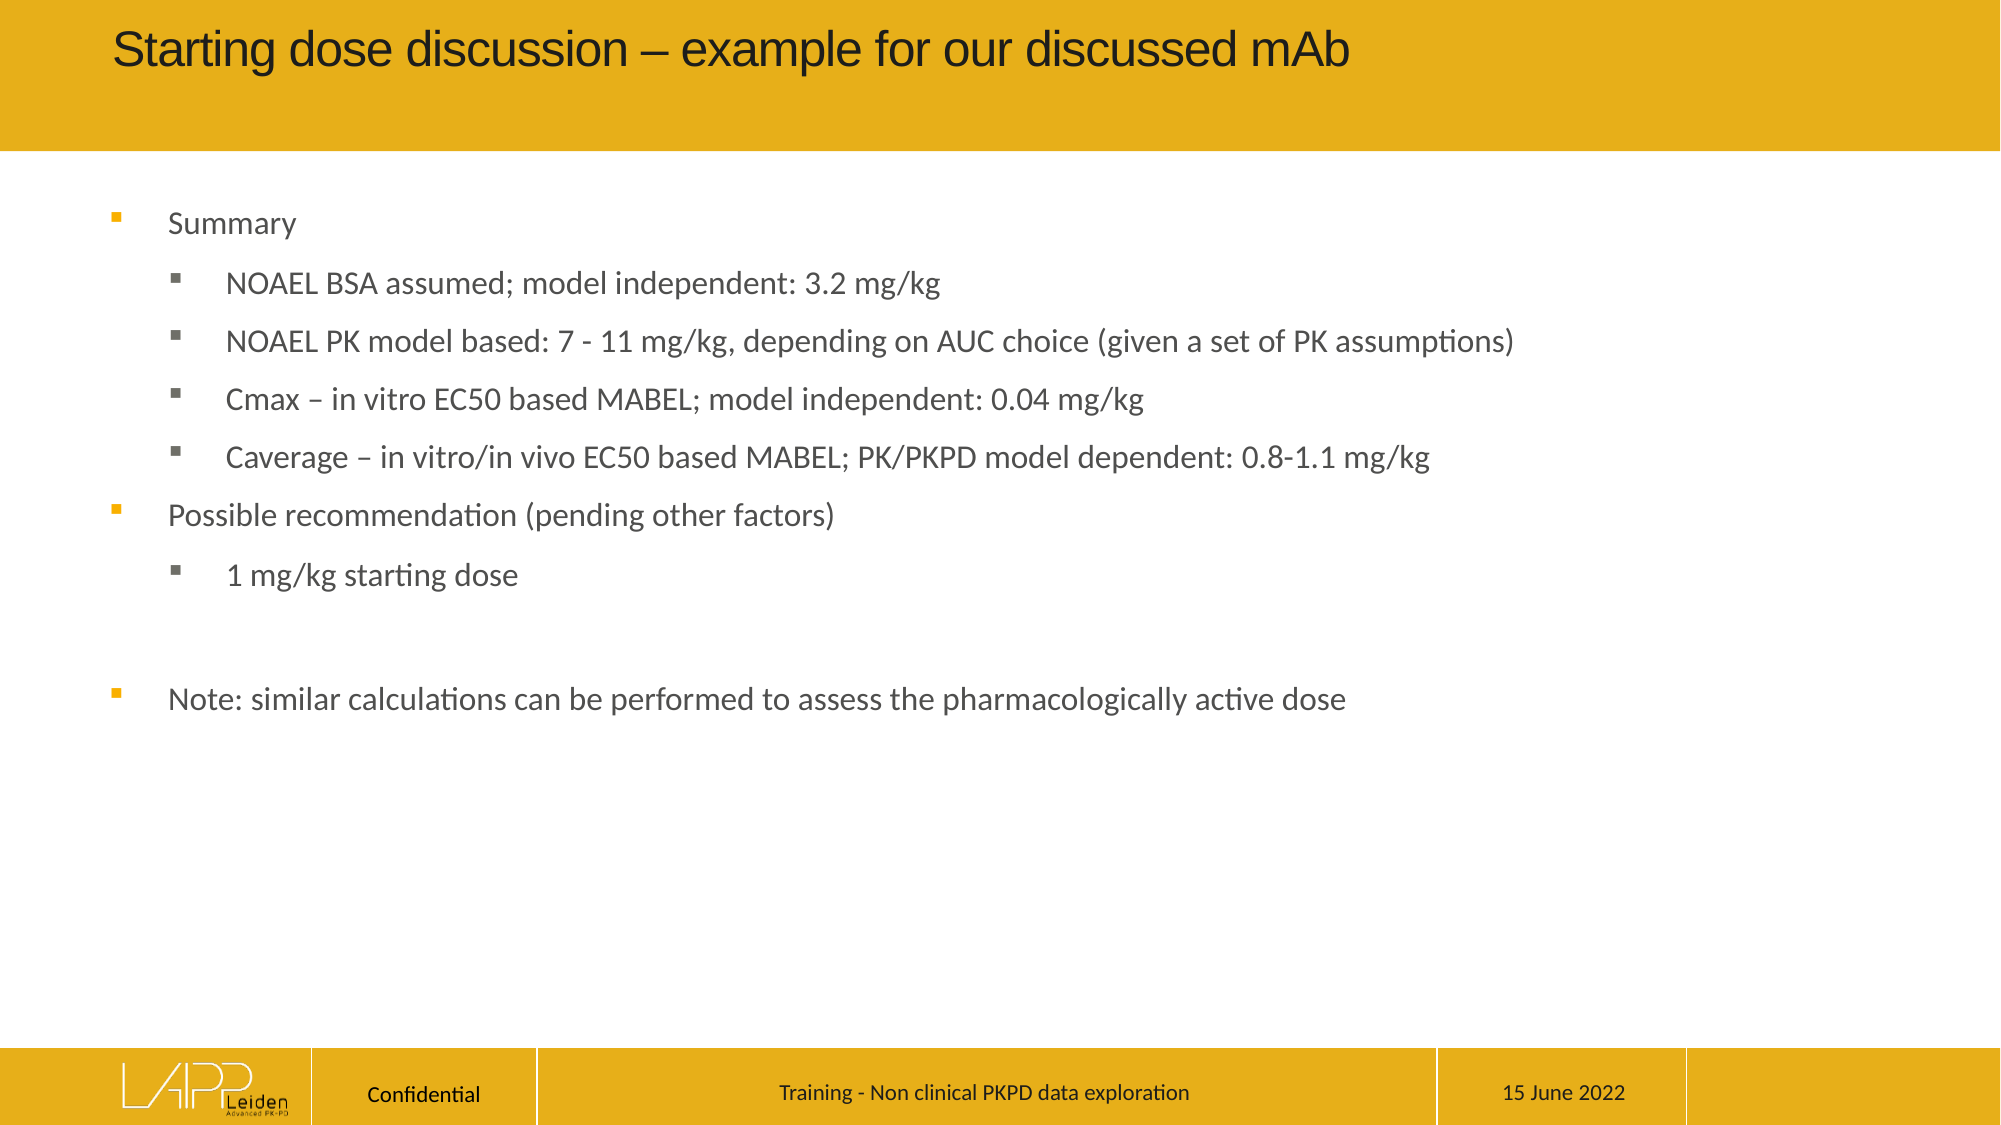

# Starting dose discussion – example for our discussed mAb

Summary
NOAEL BSA assumed; model independent: 3.2 mg/kg
NOAEL PK model based: 7 - 11 mg/kg, depending on AUC choice (given a set of PK assumptions)
Cmax – in vitro EC50 based MABEL; model independent: 0.04 mg/kg
Caverage – in vitro/in vivo EC50 based MABEL; PK/PKPD model dependent: 0.8-1.1 mg/kg
Possible recommendation (pending other factors)
1 mg/kg starting dose

Note: similar calculations can be performed to assess the pharmacologically active dose
15 June 2022
Training - Non clinical PKPD data exploration